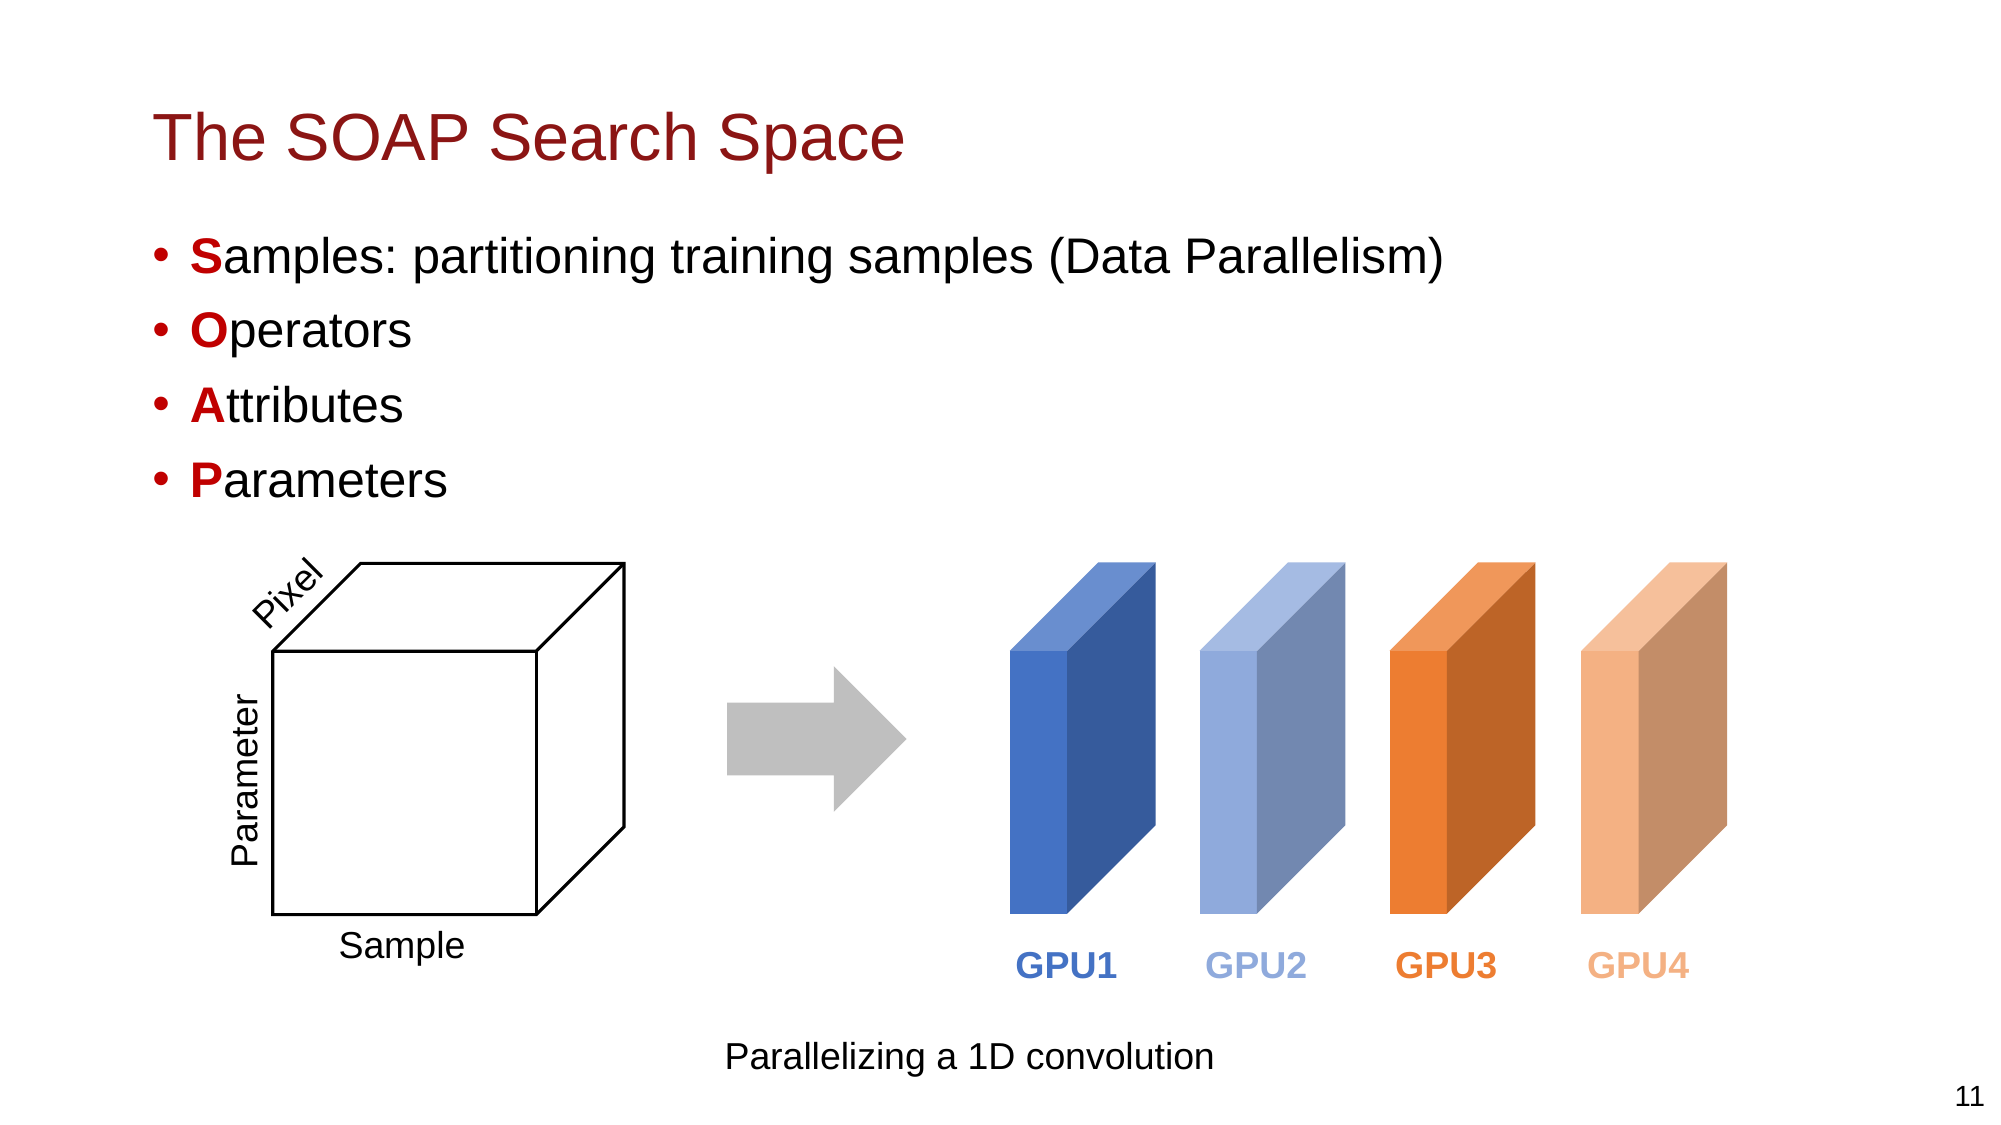

# The SOAP Search Space
Samples: partitioning training samples (Data Parallelism)
Operators
Attributes
Parameters
Pixel

Parameter
Sample
GPU4
GPU3
GPU2
GPU1
Parallelizing a 1D convolution
11